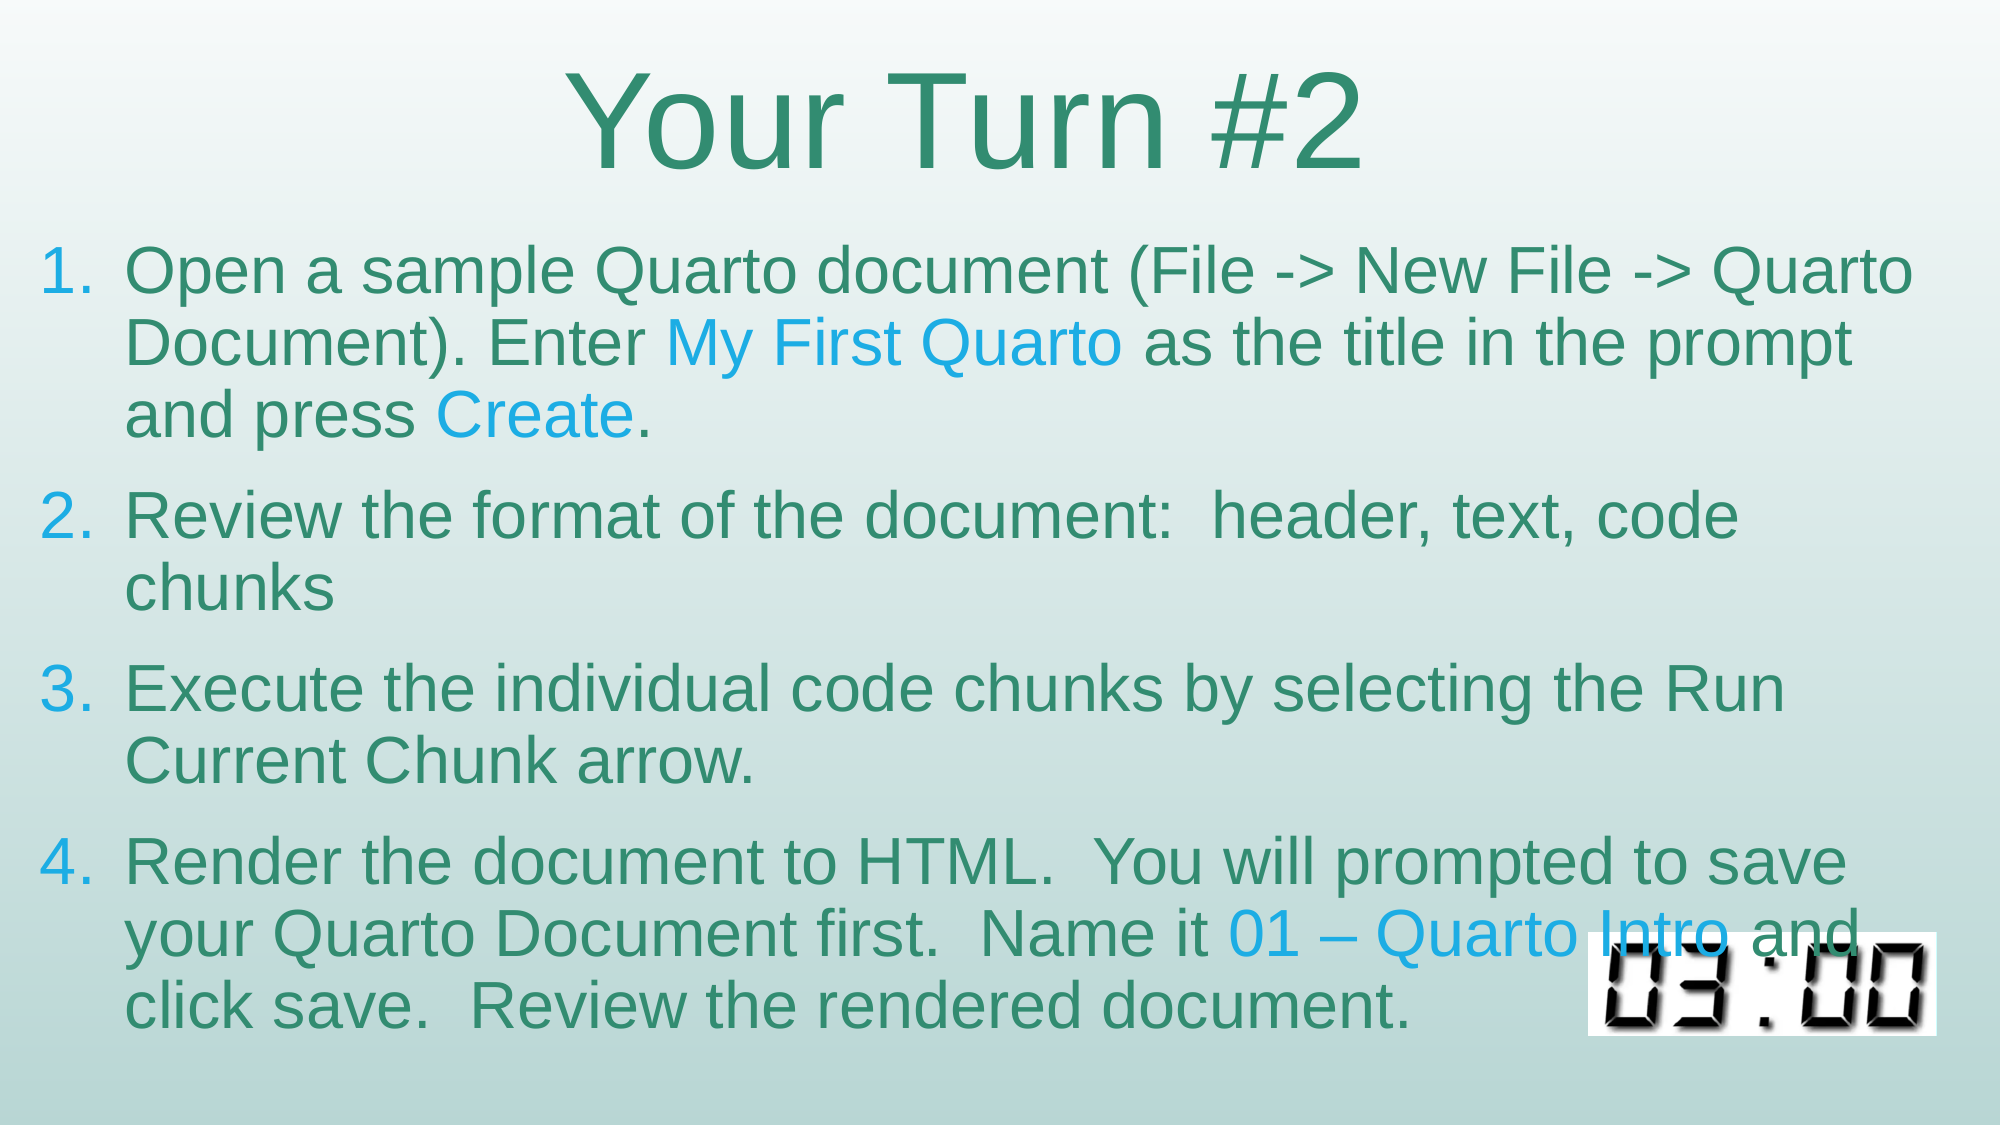

# Your Turn #2
Open a sample Quarto document (File -> New File -> Quarto Document). Enter My First Quarto as the title in the prompt and press Create.
Review the format of the document:  header, text, code chunks
Execute the individual code chunks by selecting the Run Current Chunk arrow.
Render the document to HTML.  You will prompted to save your Quarto Document first.  Name it 01 – Quarto Intro and click save.  Review the rendered document.